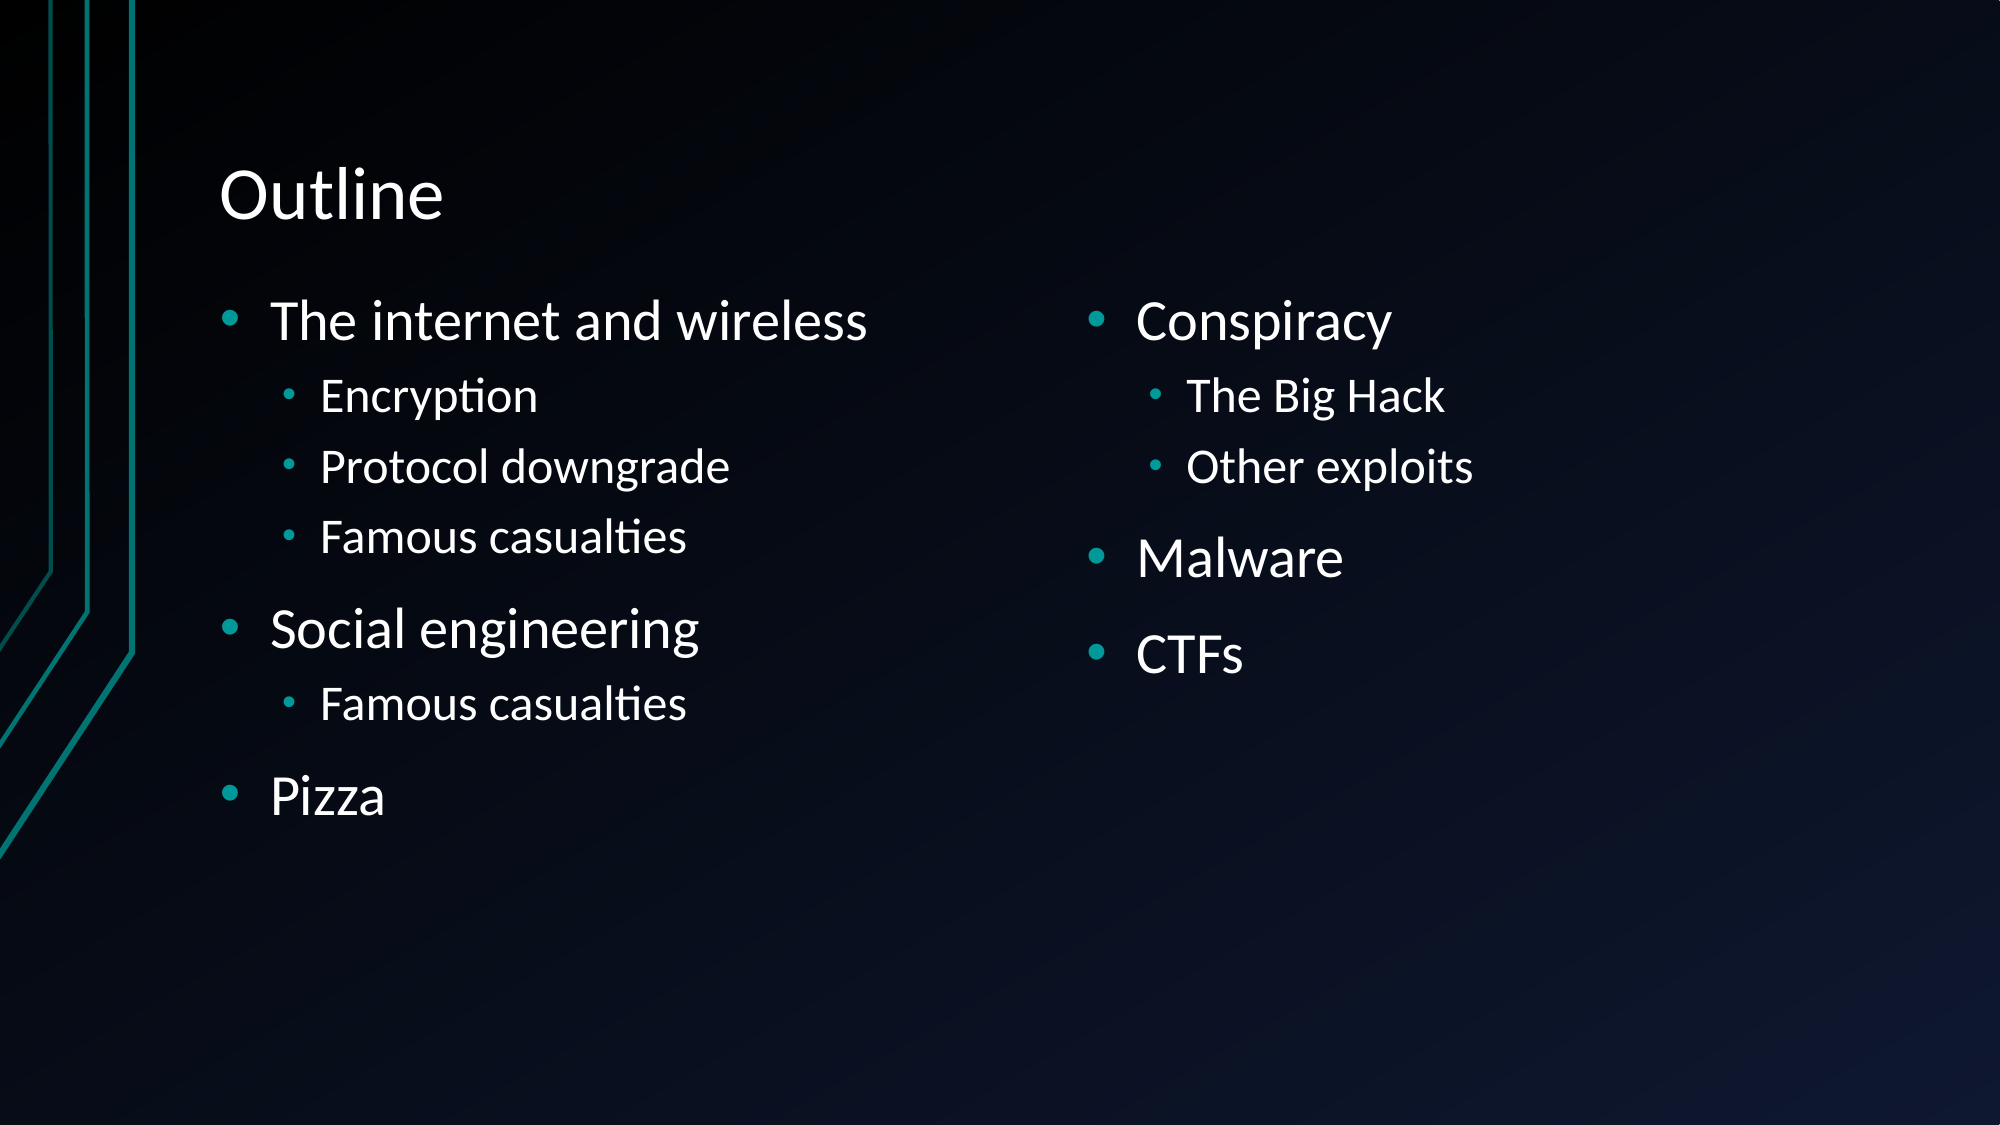

# Outline
The internet and wireless
Encryption
Protocol downgrade
Famous casualties
Social engineering
Famous casualties
Pizza
Conspiracy
The Big Hack
Other exploits
Malware
CTFs